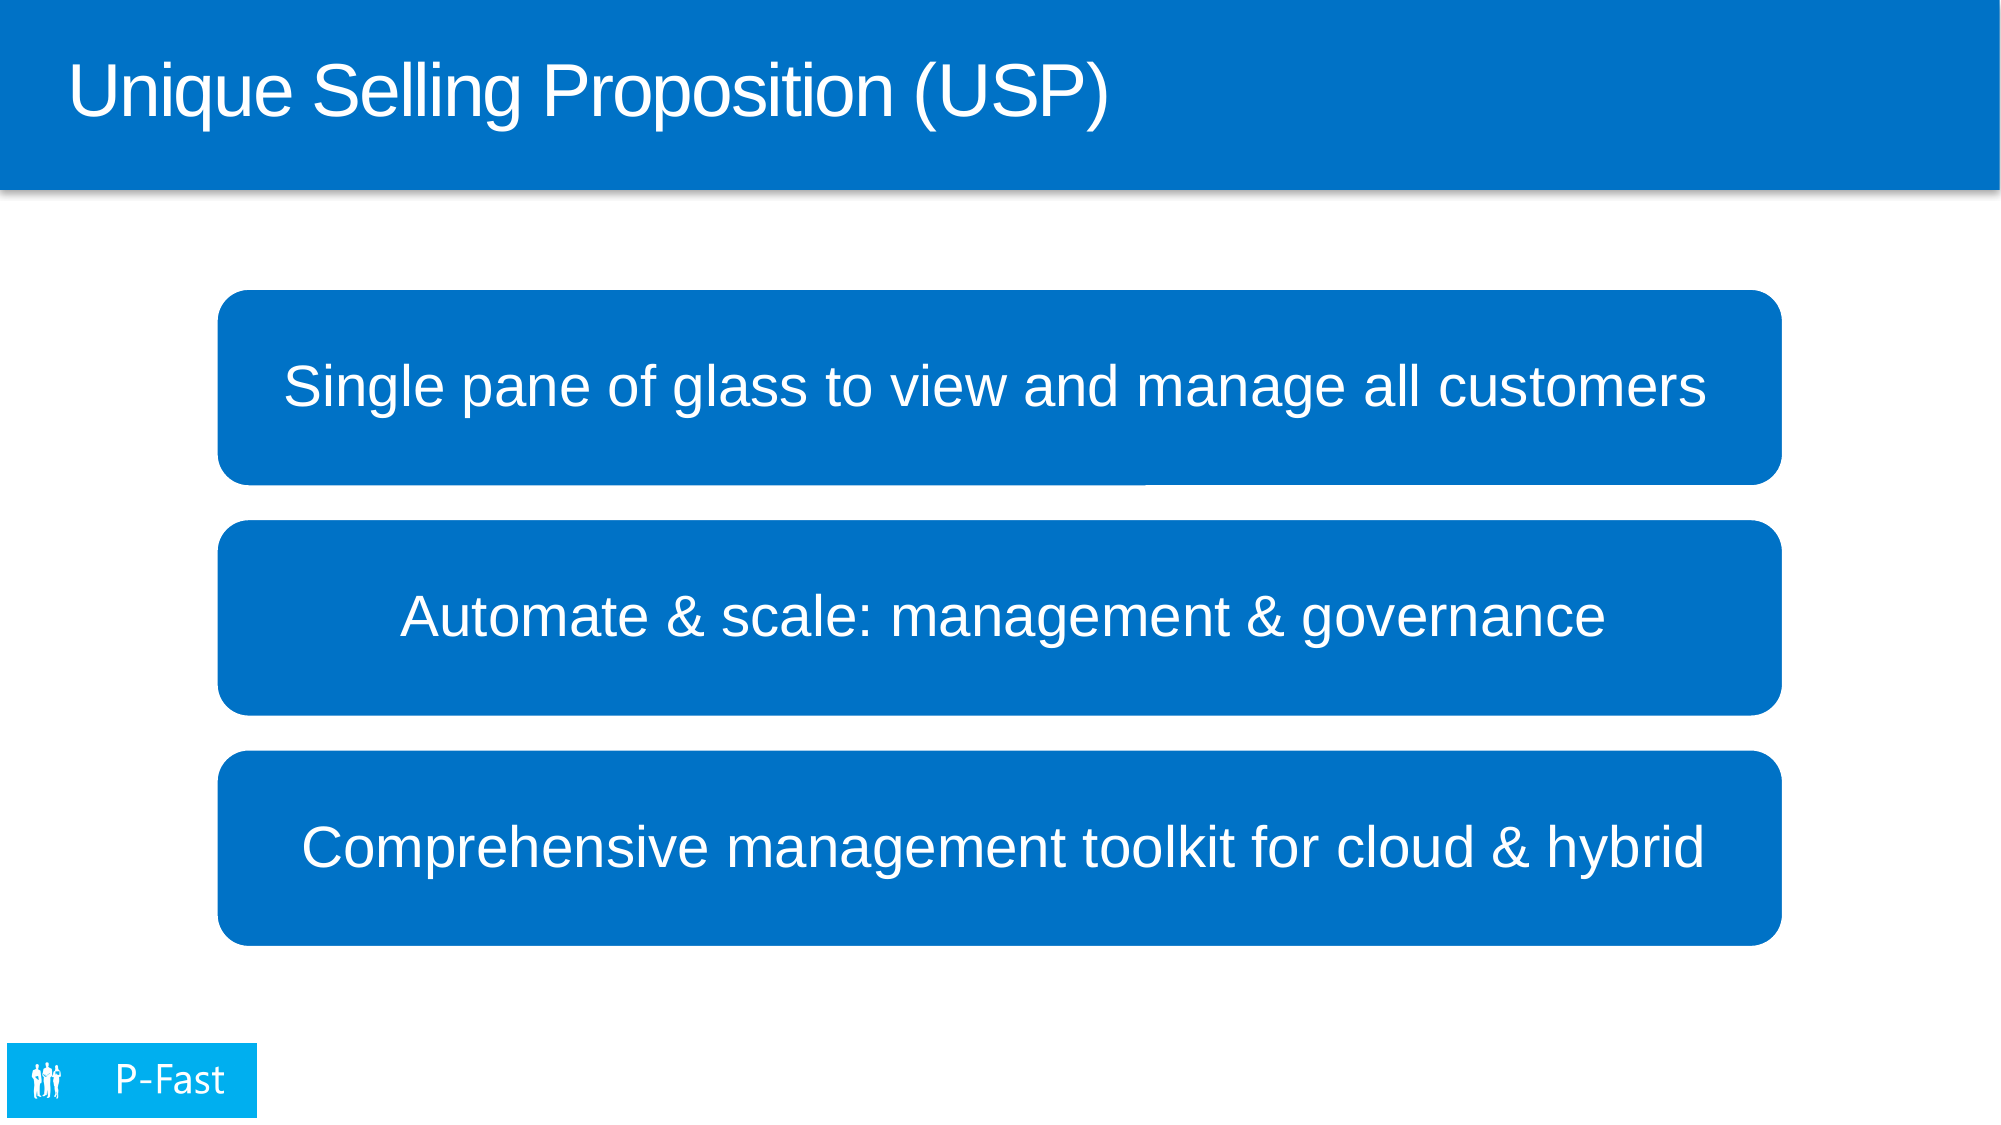

# Unique Selling Proposition (USP)
Single pane of glass to view and manage all customers
Automate & scale: management & governance
Comprehensive management toolkit for cloud & hybrid